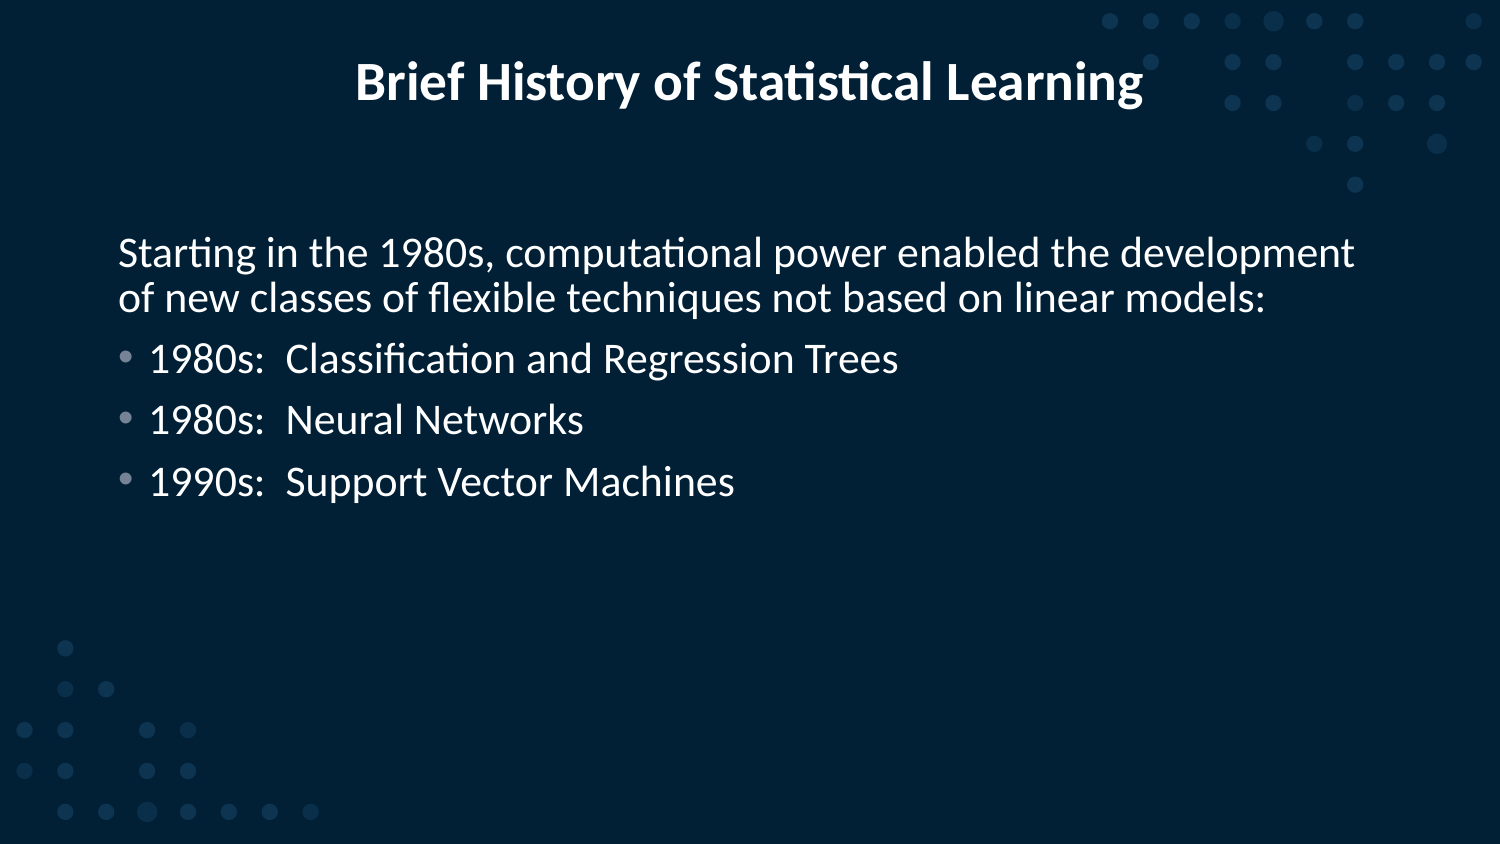

# Brief History of Statistical Learning

Starting in the 1980s, computational power enabled the development of new classes of flexible techniques not based on linear models:
1980s:  Classification and Regression Trees
1980s:  Neural Networks
1990s:  Support Vector Machines